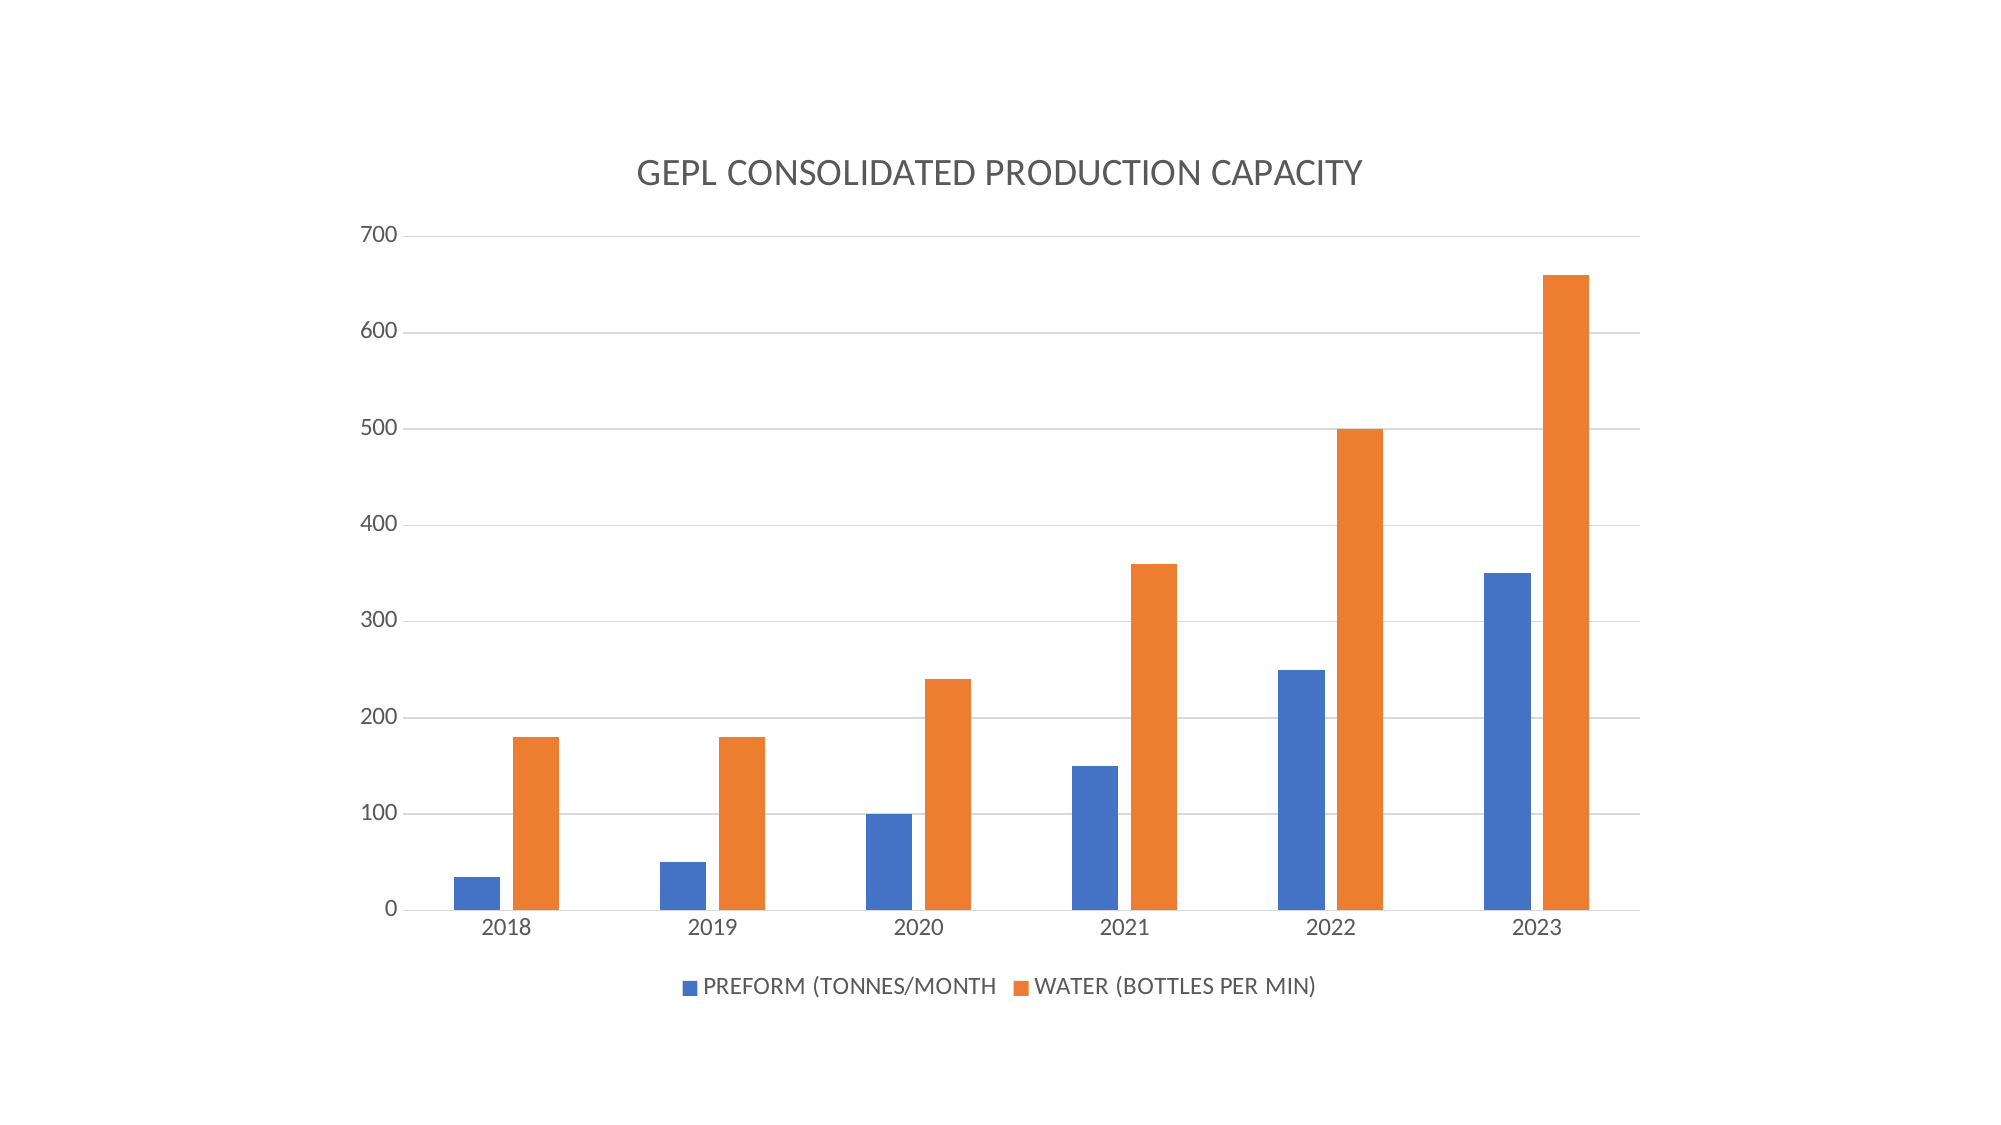

### Chart: GEPL CONSOLIDATED PRODUCTION CAPACITY

| Category | PREFORM (TONNES/MONTH | WATER (BOTTLES PER MIN) |
|---|---|---|
| 2018 | 35.0 | 180.0 |
| 2019 | 50.0 | 180.0 |
| 2020 | 100.0 | 240.0 |
| 2021 | 150.0 | 360.0 |
| 2022 | 250.0 | 500.0 |
| 2023 | 350.0 | 660.0 |